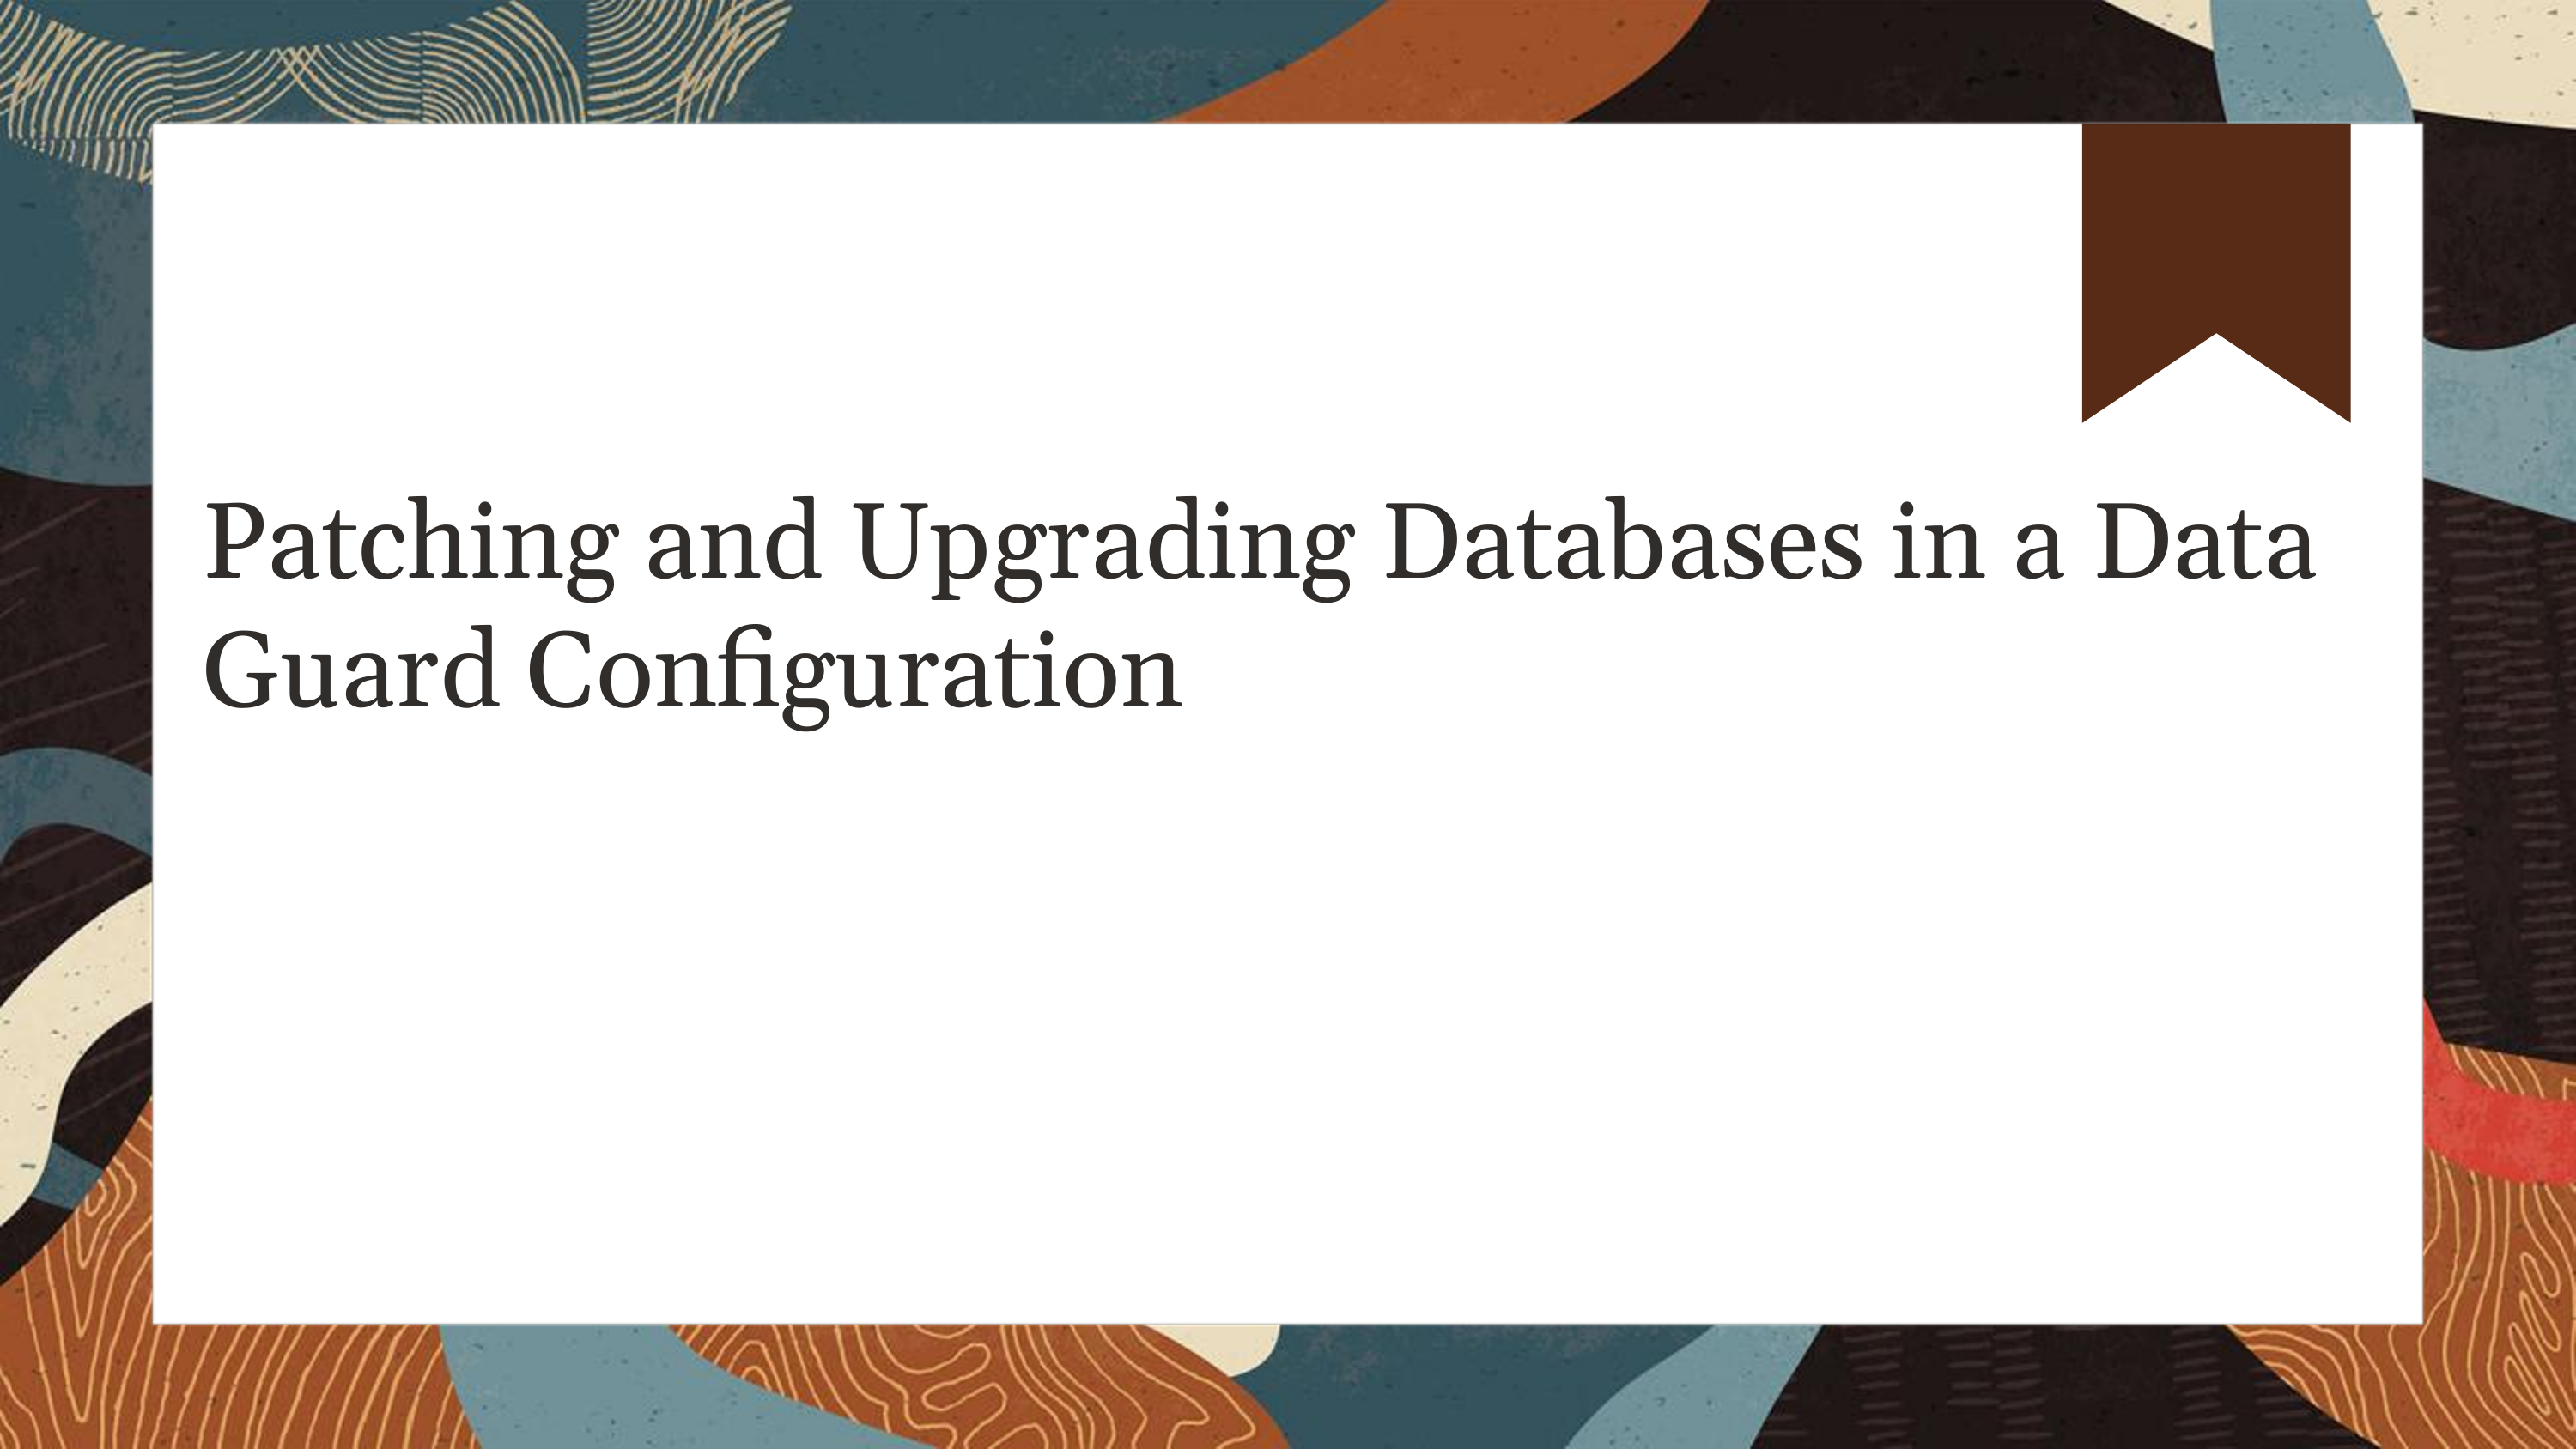

# Patching and Upgrading Databases in a Data Guard Configuration